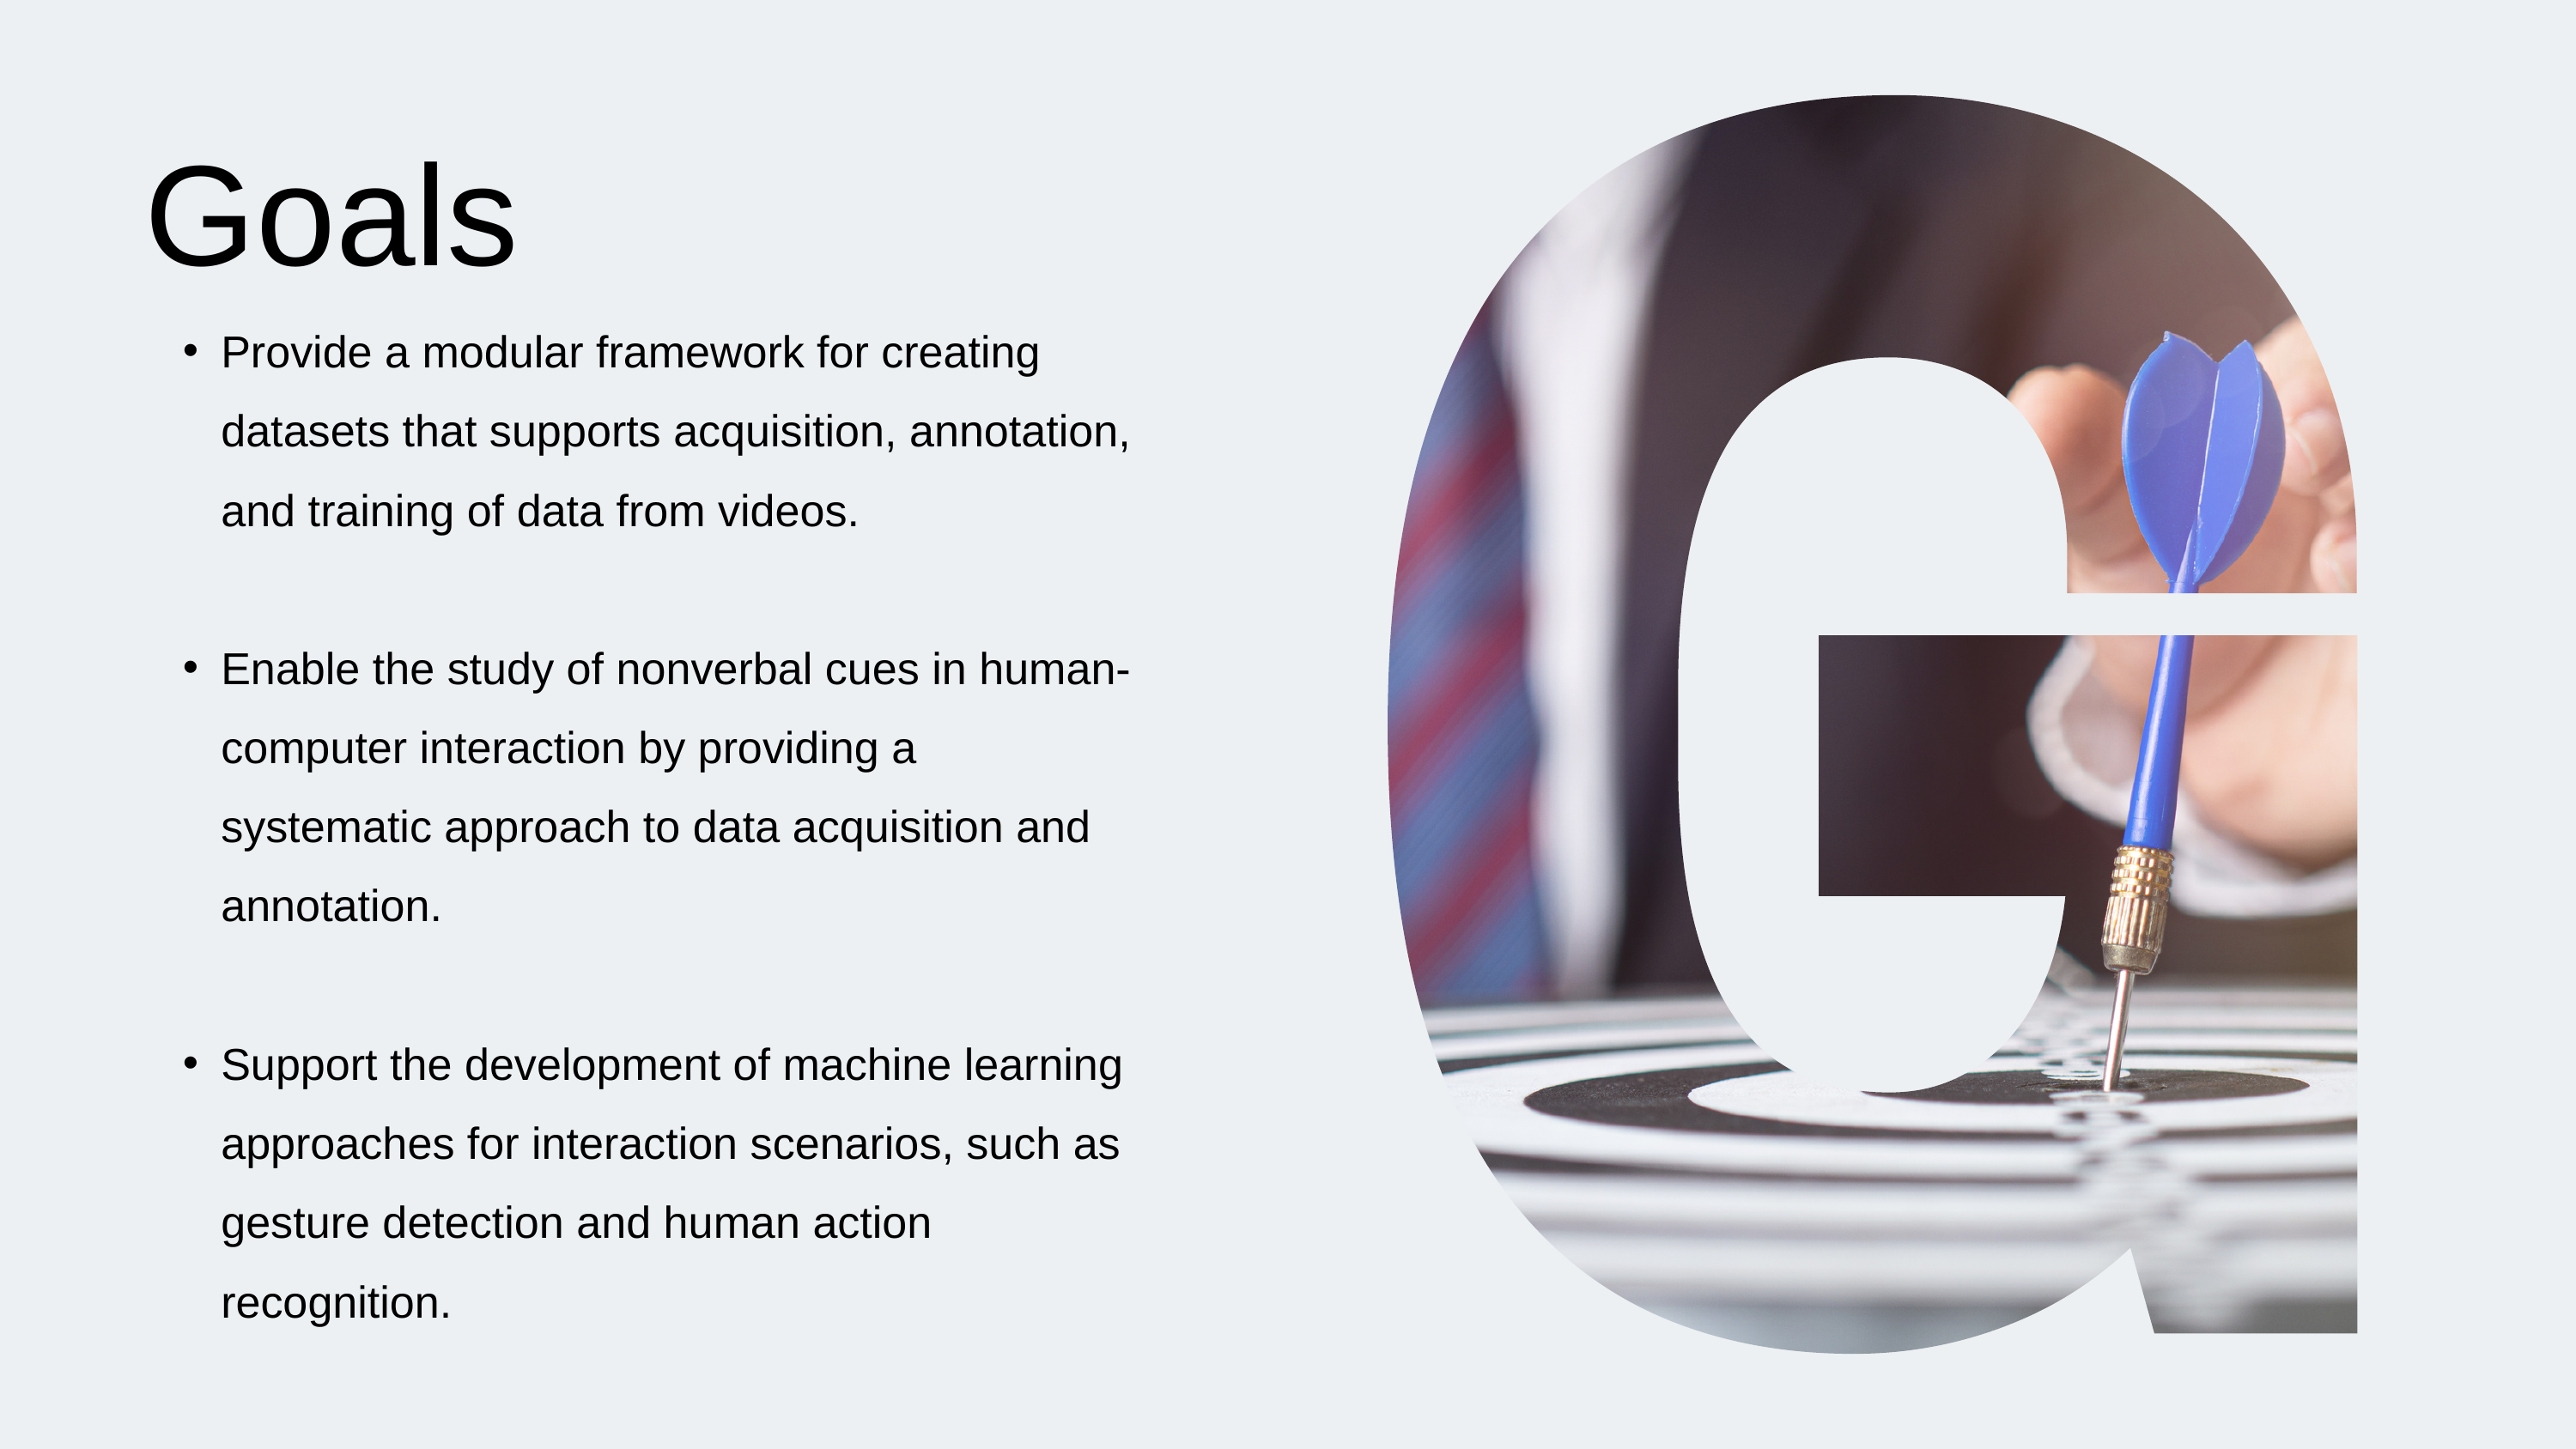

Goals
Provide a modular framework for creating datasets that supports acquisition, annotation, and training of data from videos.

Enable the study of nonverbal cues in human-computer interaction by providing a systematic approach to data acquisition and annotation.

Support the development of machine learning approaches for interaction scenarios, such as gesture detection and human action recognition.